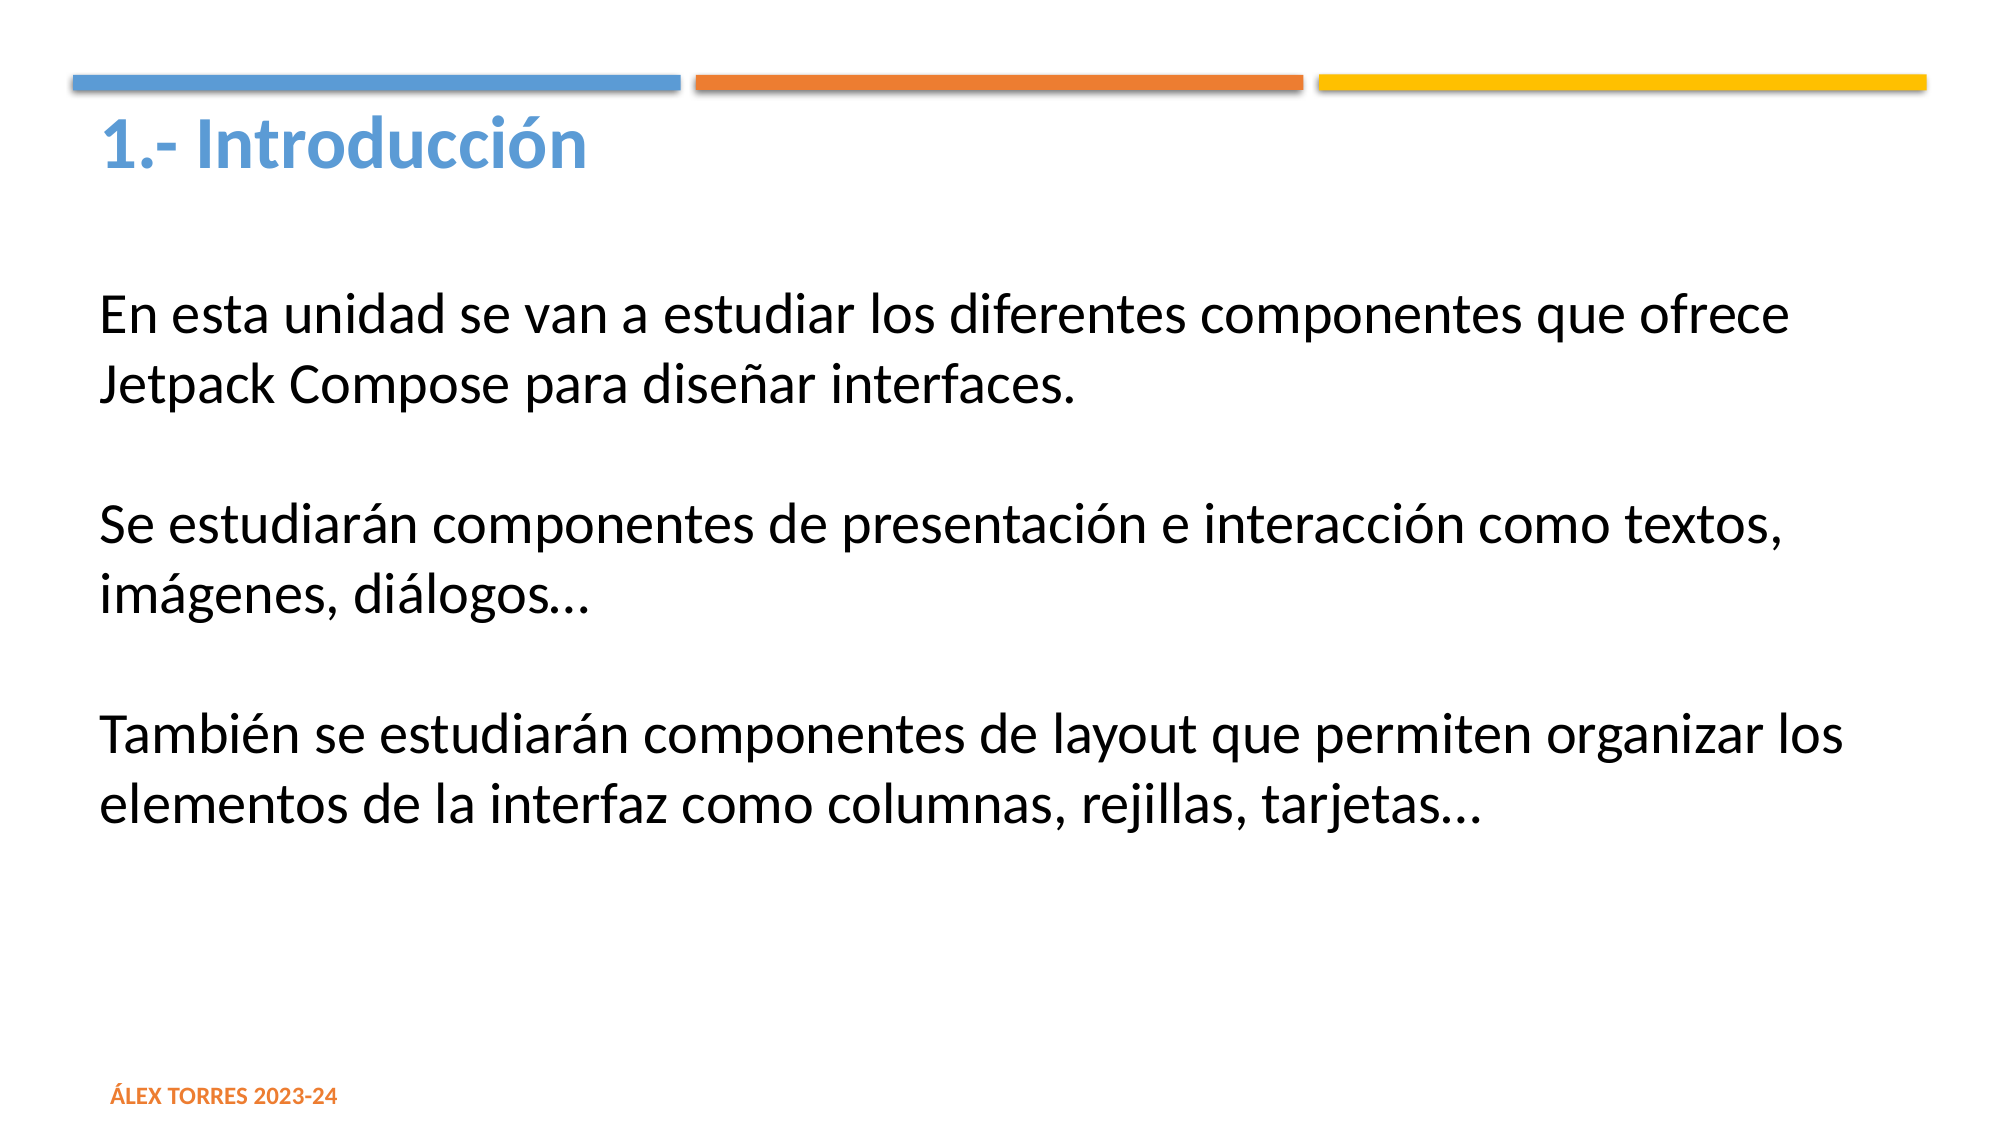

1.- Introducción

En esta unidad se van a estudiar los diferentes componentes que ofrece Jetpack Compose para diseñar interfaces.

Se estudiarán componentes de presentación e interacción como textos, imágenes, diálogos…

También se estudiarán componentes de layout que permiten organizar los elementos de la interfaz como columnas, rejillas, tarjetas…